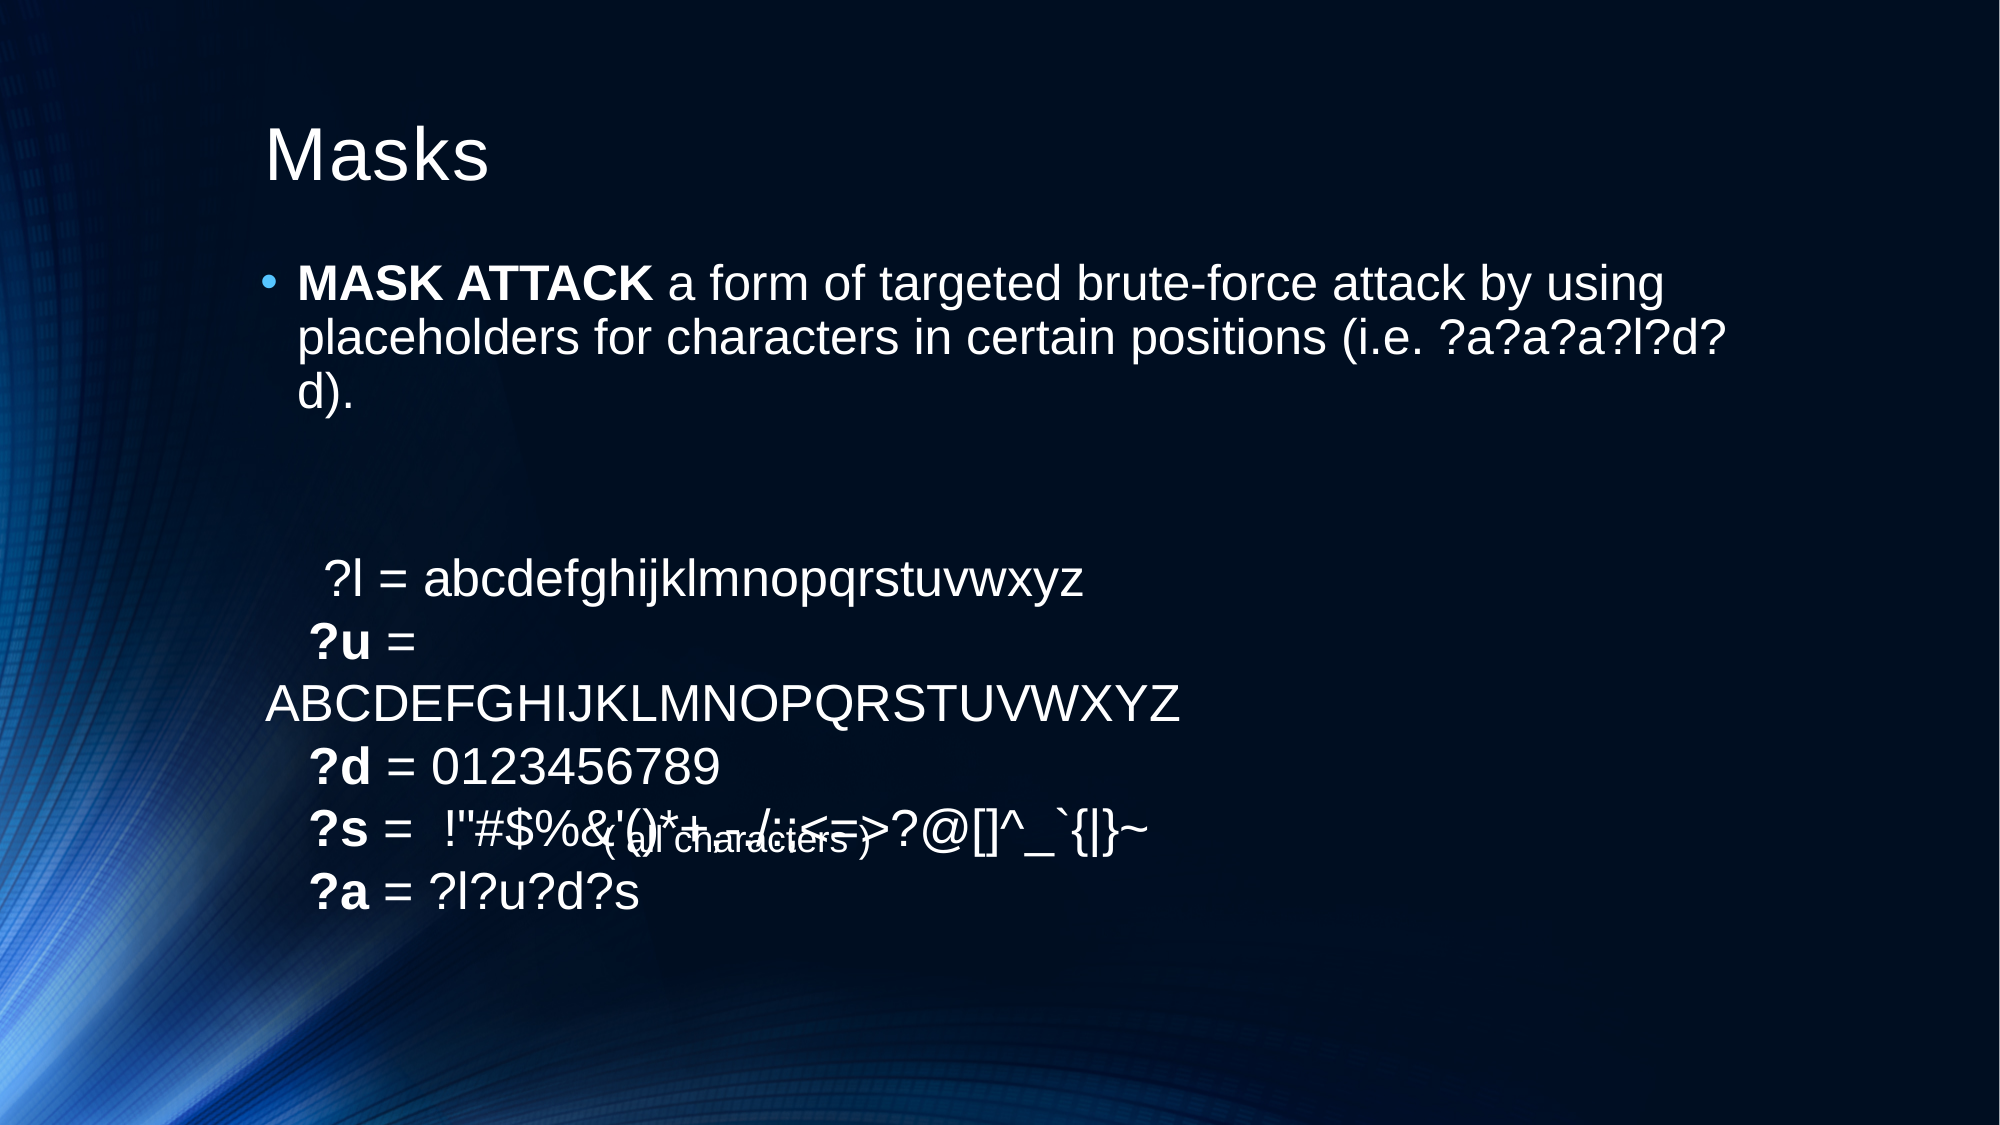

# Masks
MASK ATTACK a form of targeted brute-force attack by using placeholders for characters in certain positions (i.e. ?a?a?a?l?d?d).

    ?l = abcdefghijklmnopqrstuvwxyz
   ?u = ABCDEFGHIJKLMNOPQRSTUVWXYZ
   ?d = 0123456789
   ?s =  !"#$%&'()*+,-./:;<=>?@[]^_`{|}~
   ?a = ?l?u?d?s
( all characters )